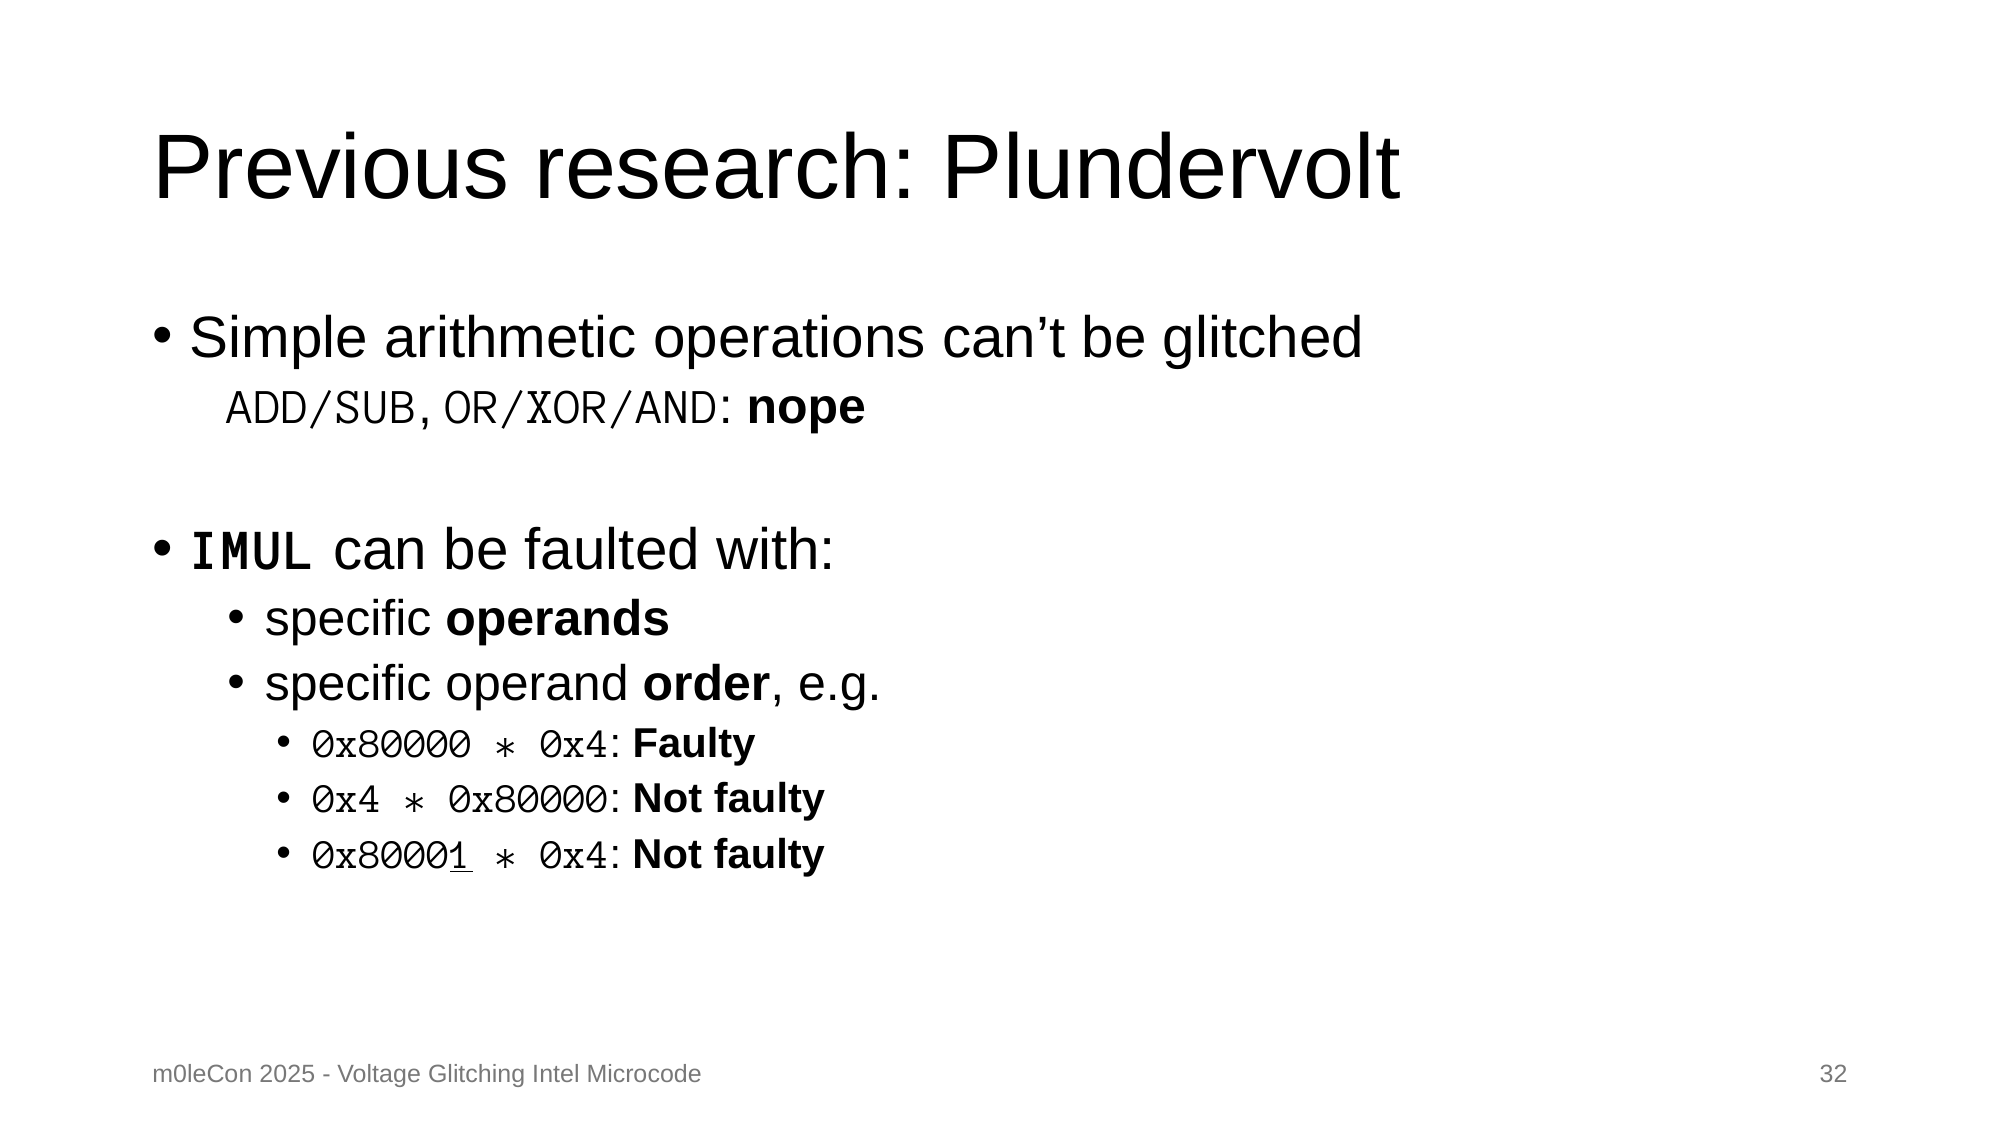

# Previous research: Plundervolt
Simple arithmetic operations can’t be glitched
ADD/SUB, OR/XOR/AND: nope

IMUL can be faulted with:
specific operands
specific operand order, e.g.
0x80000 * 0x4: Faulty
0x4 * 0x80000: Not faulty
0x80001 * 0x4: Not faulty
m0leCon 2025 - Voltage Glitching Intel Microcode
32